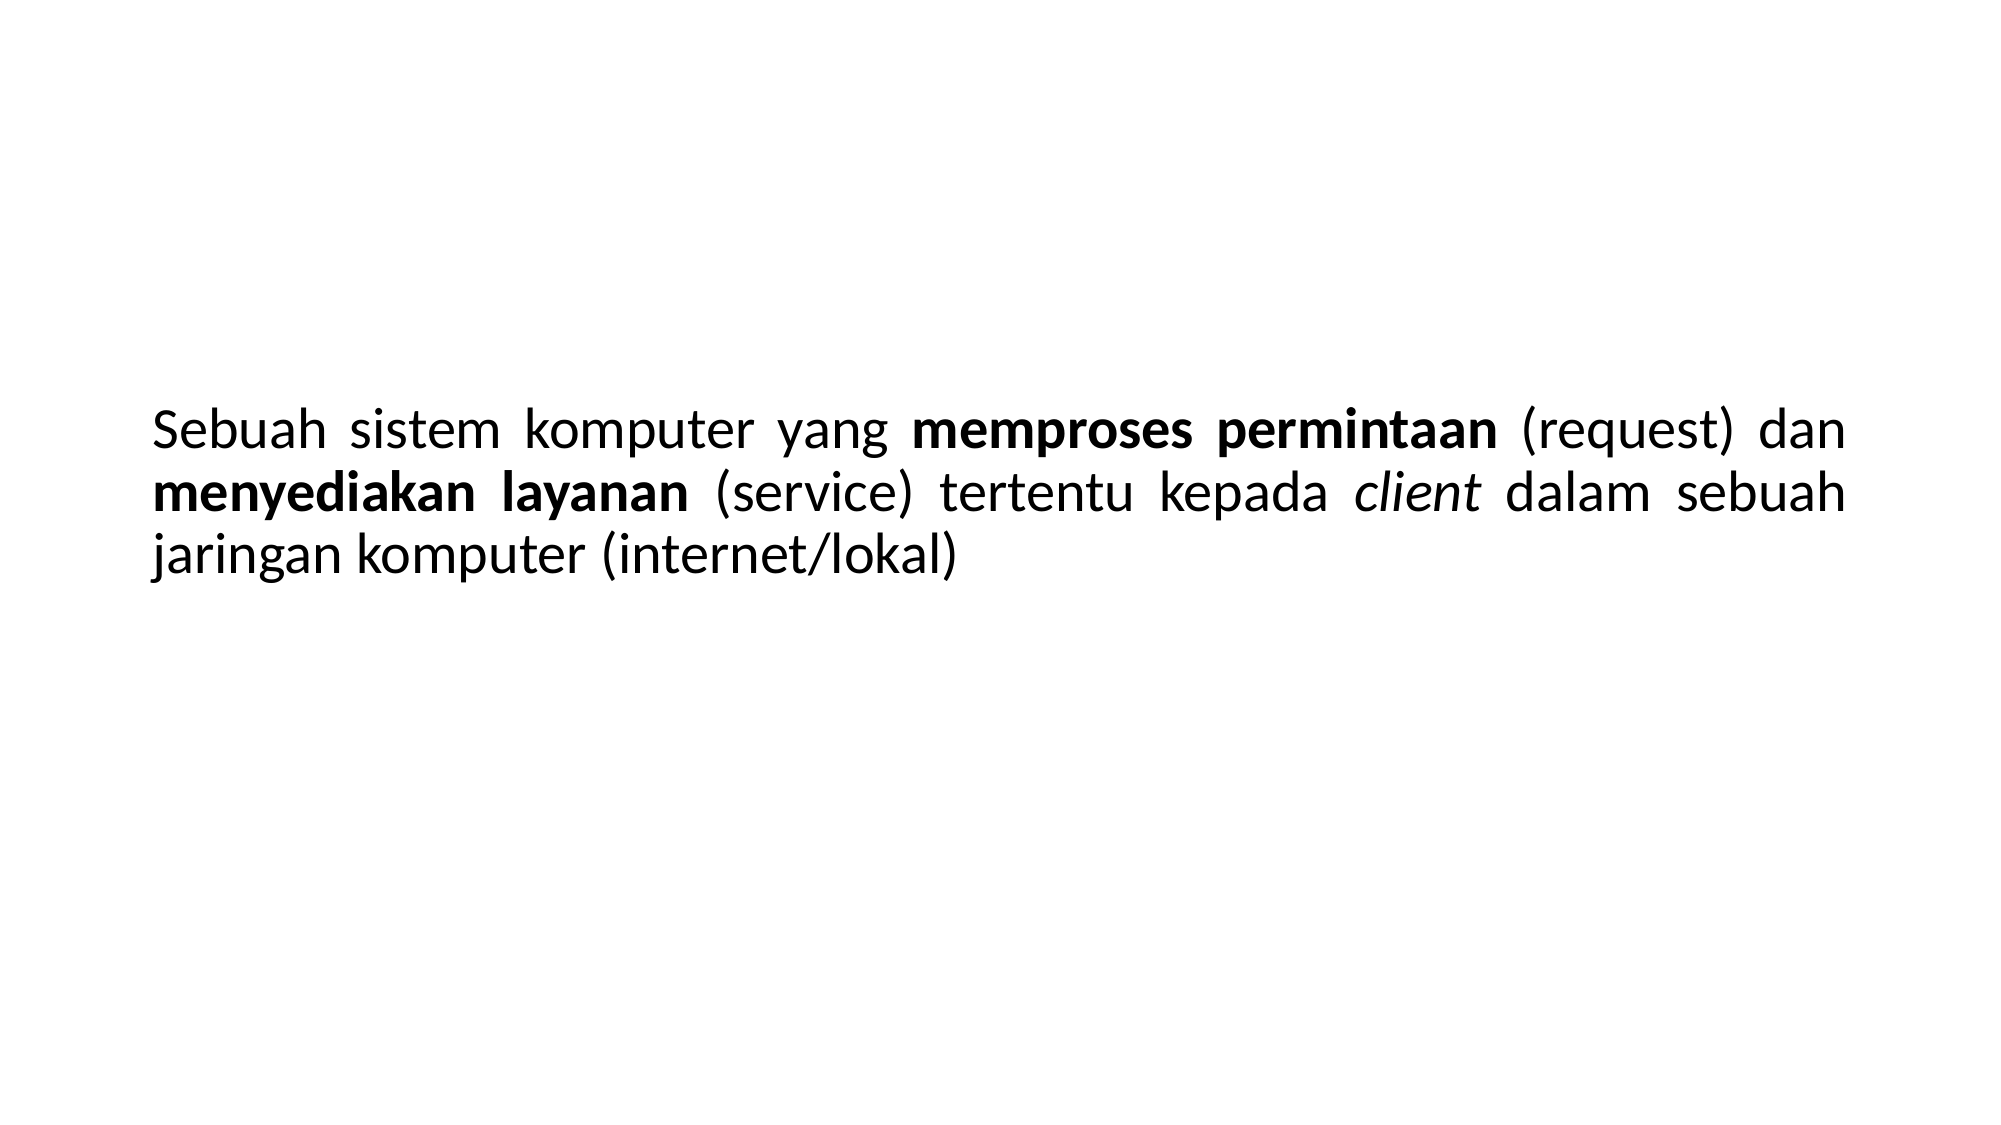

#

Sebuah sistem komputer yang memproses permintaan (request) dan menyediakan layanan (service) tertentu kepada client dalam sebuah jaringan komputer (internet/lokal)